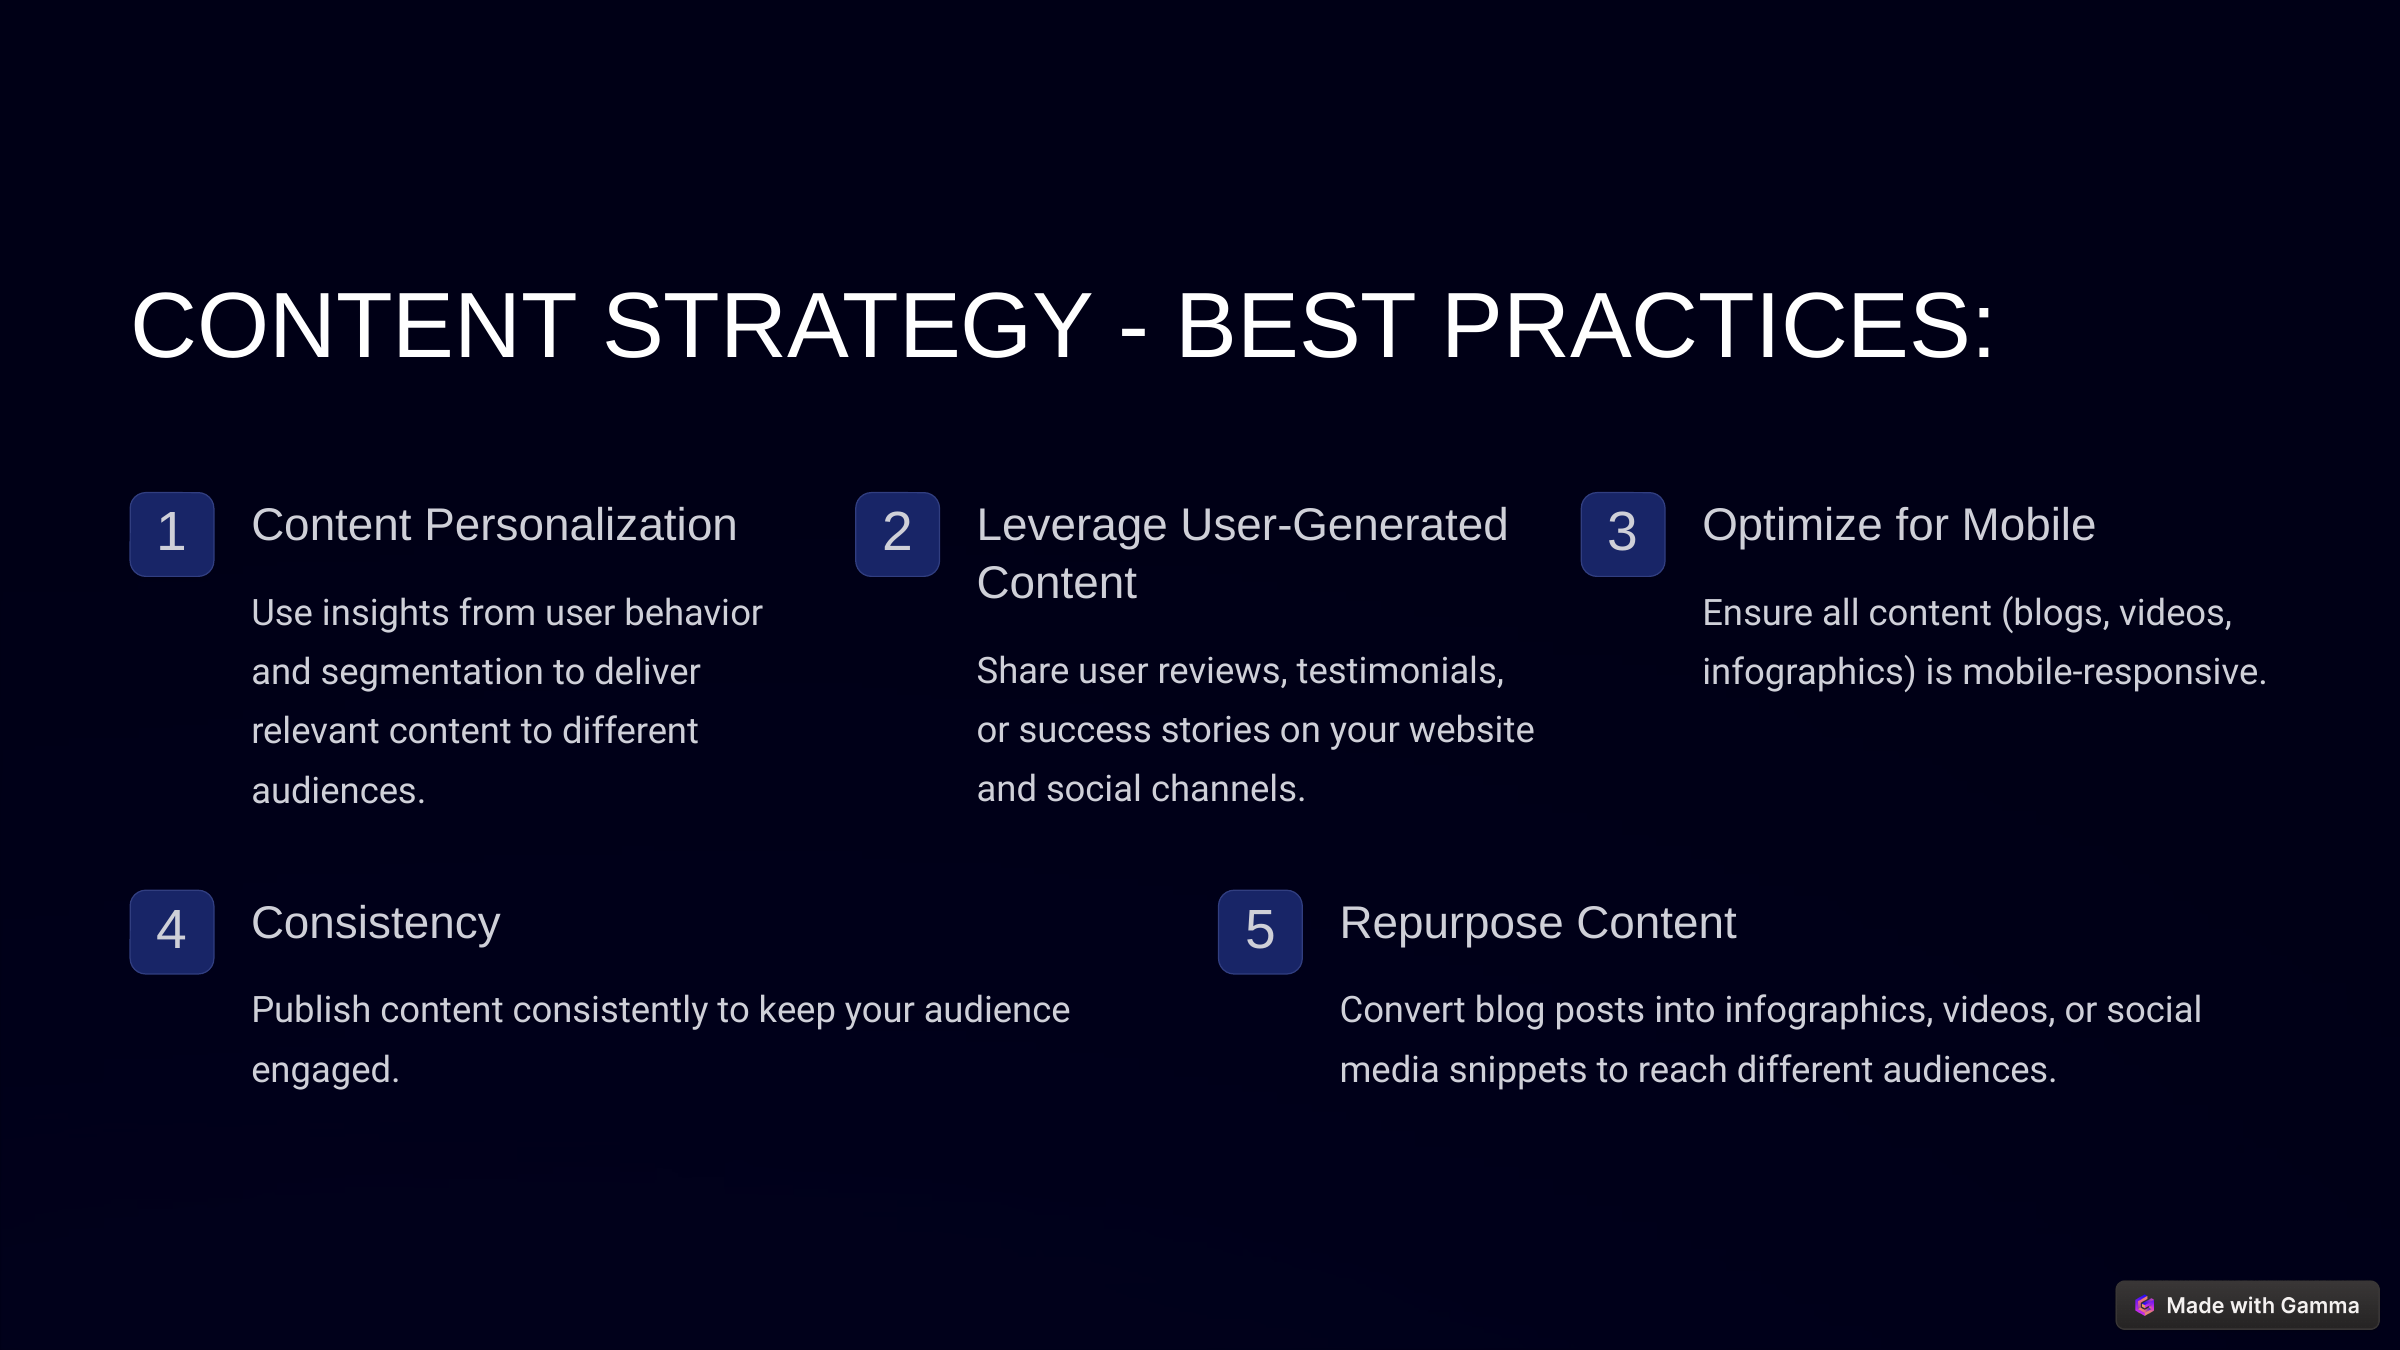

CONTENT STRATEGY - BEST PRACTICES:

Content Personalization

Leverage User-Generated Content

Optimize for Mobile
1
2
3
Use insights from user behavior and segmentation to deliver relevant content to different audiences.
Ensure all content (blogs, videos, infographics) is mobile-responsive.
Share user reviews, testimonials, or success stories on your website and social channels.

Consistency

Repurpose Content
4
5
Publish content consistently to keep your audience engaged.
Convert blog posts into infographics, videos, or social media snippets to reach different audiences.